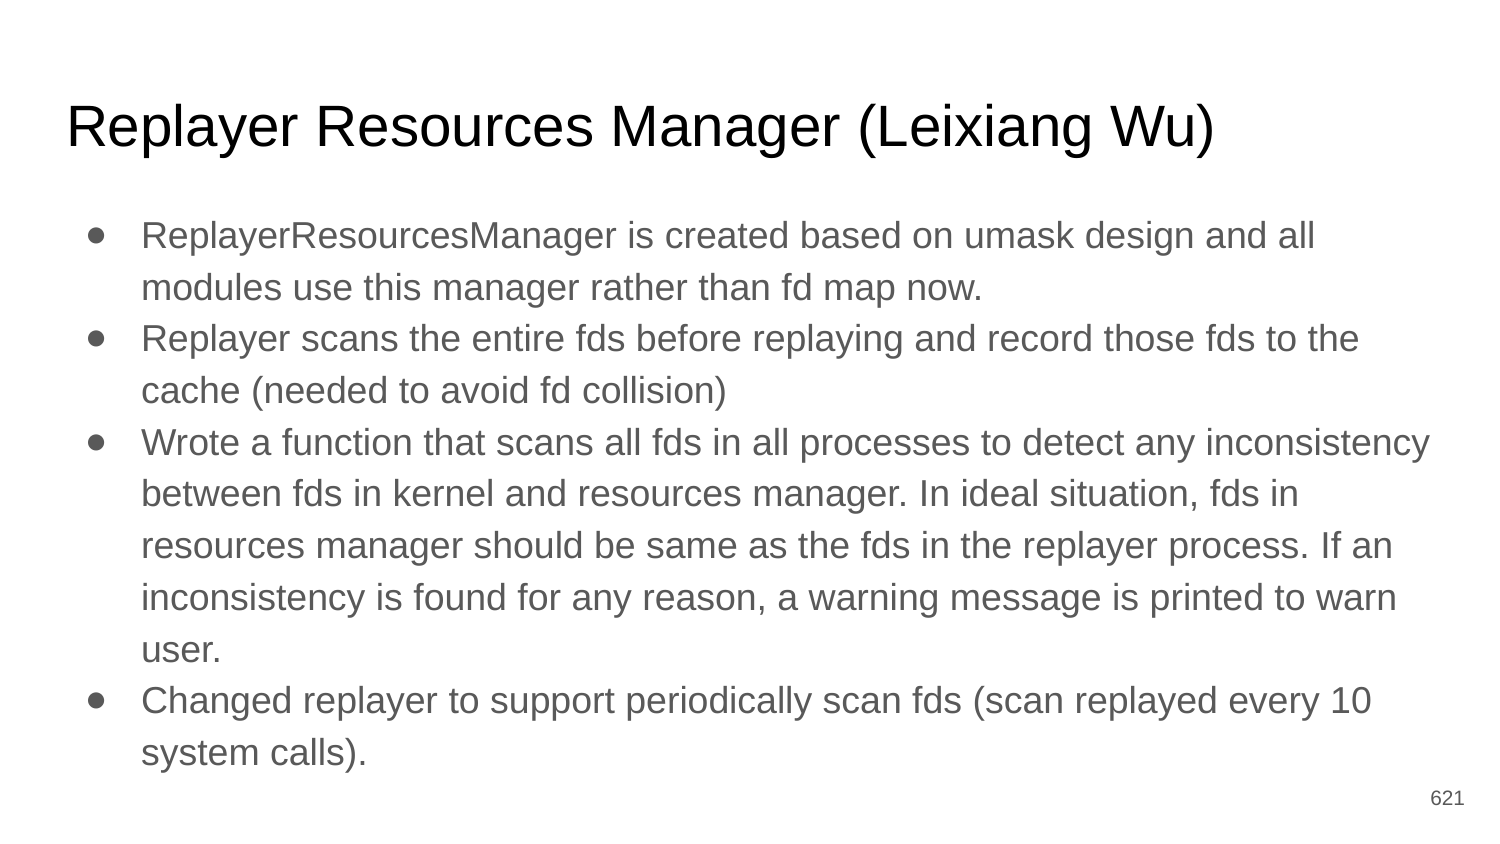

# Replayer Resources Manager (Leixiang Wu)
ReplayerResourcesManager is created based on umask design and all modules use this manager rather than fd map now.
Replayer scans the entire fds before replaying and record those fds to the cache (needed to avoid fd collision)
Wrote a function that scans all fds in all processes to detect any inconsistency between fds in kernel and resources manager. In ideal situation, fds in resources manager should be same as the fds in the replayer process. If an inconsistency is found for any reason, a warning message is printed to warn user.
Changed replayer to support periodically scan fds (scan replayed every 10 system calls).
621